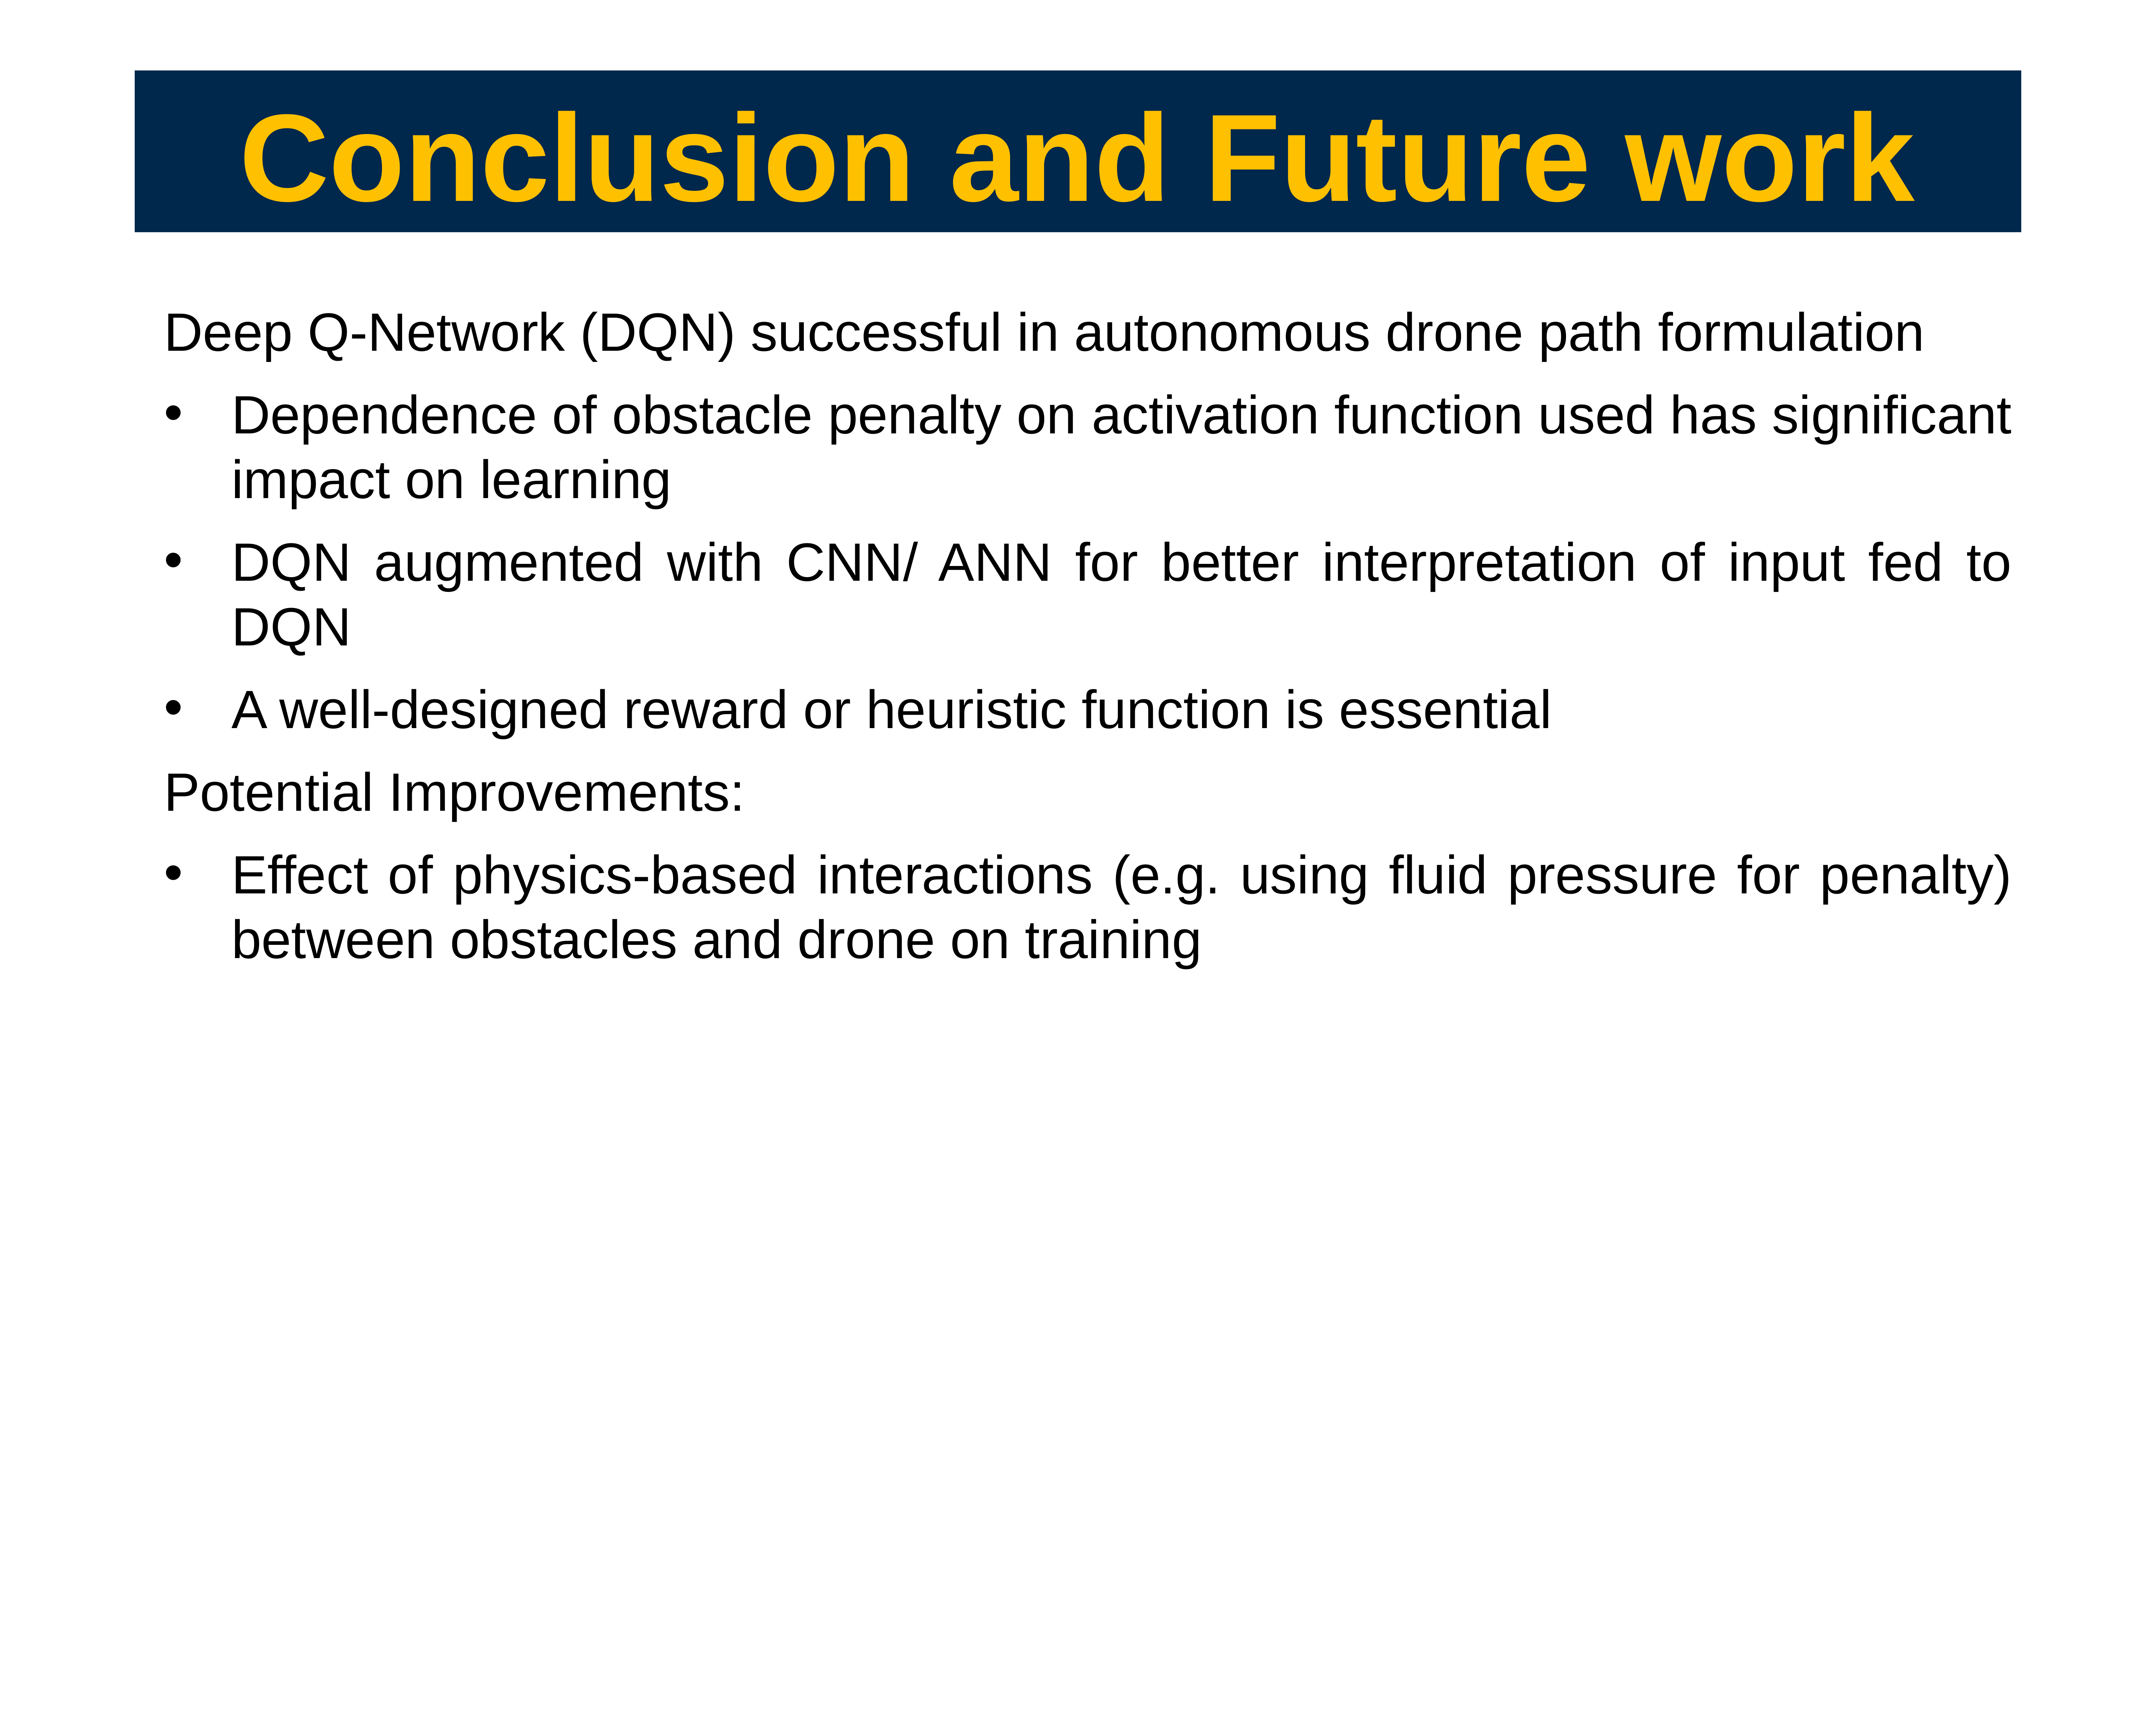

Conclusion and Future work
Deep Q-Network (DQN) successful in autonomous drone path formulation
Dependence of obstacle penalty on activation function used has significant impact on learning
DQN augmented with CNN/ ANN for better interpretation of input fed to DQN
A well-designed reward or heuristic function is essential
Potential Improvements:
Effect of physics-based interactions (e.g. using fluid pressure for penalty) between obstacles and drone on training